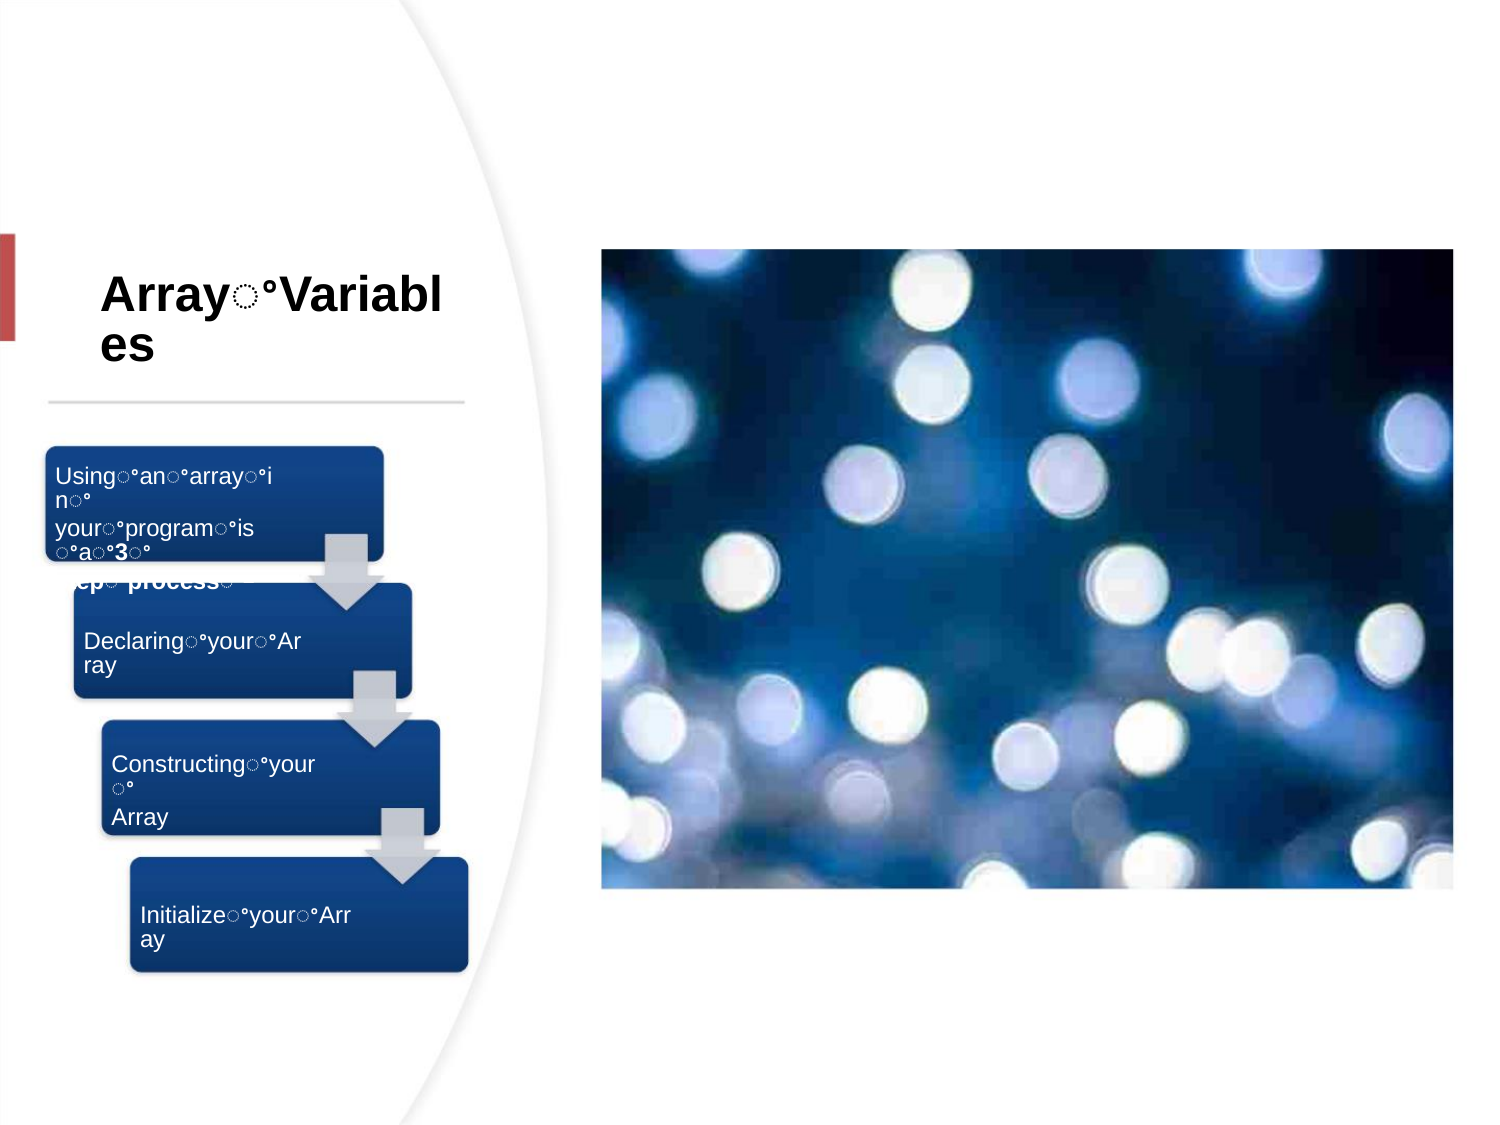

ArrayꢀVariables
Usingꢀanꢀarrayꢀinꢀ
yourꢀprogramꢀisꢀaꢀ3ꢀ
stepꢀprocessꢀ–
DeclaringꢀyourꢀArray
Constructingꢀyourꢀ
Array
InitializeꢀyourꢀArray